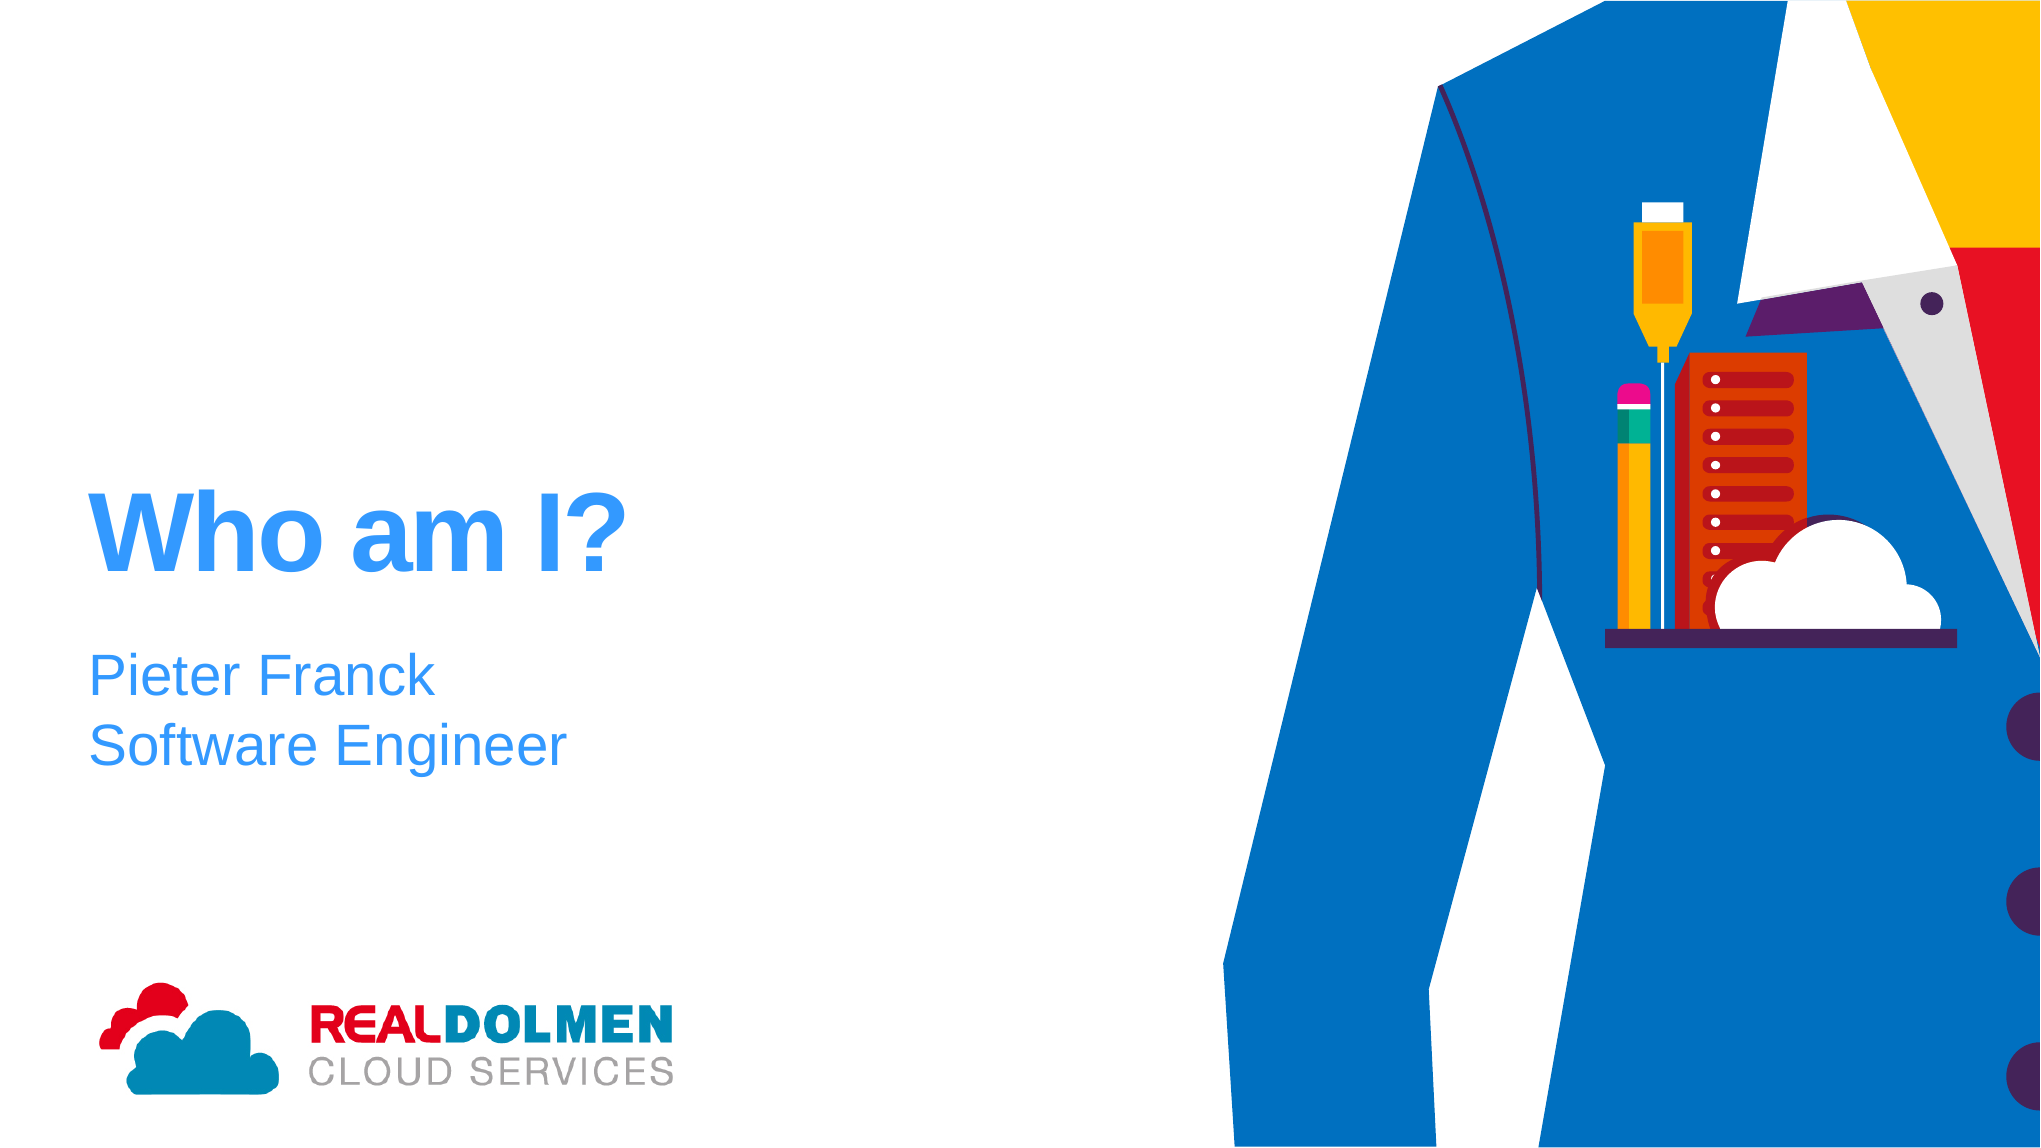

# Who am I?
Pieter Franck
Software Engineer